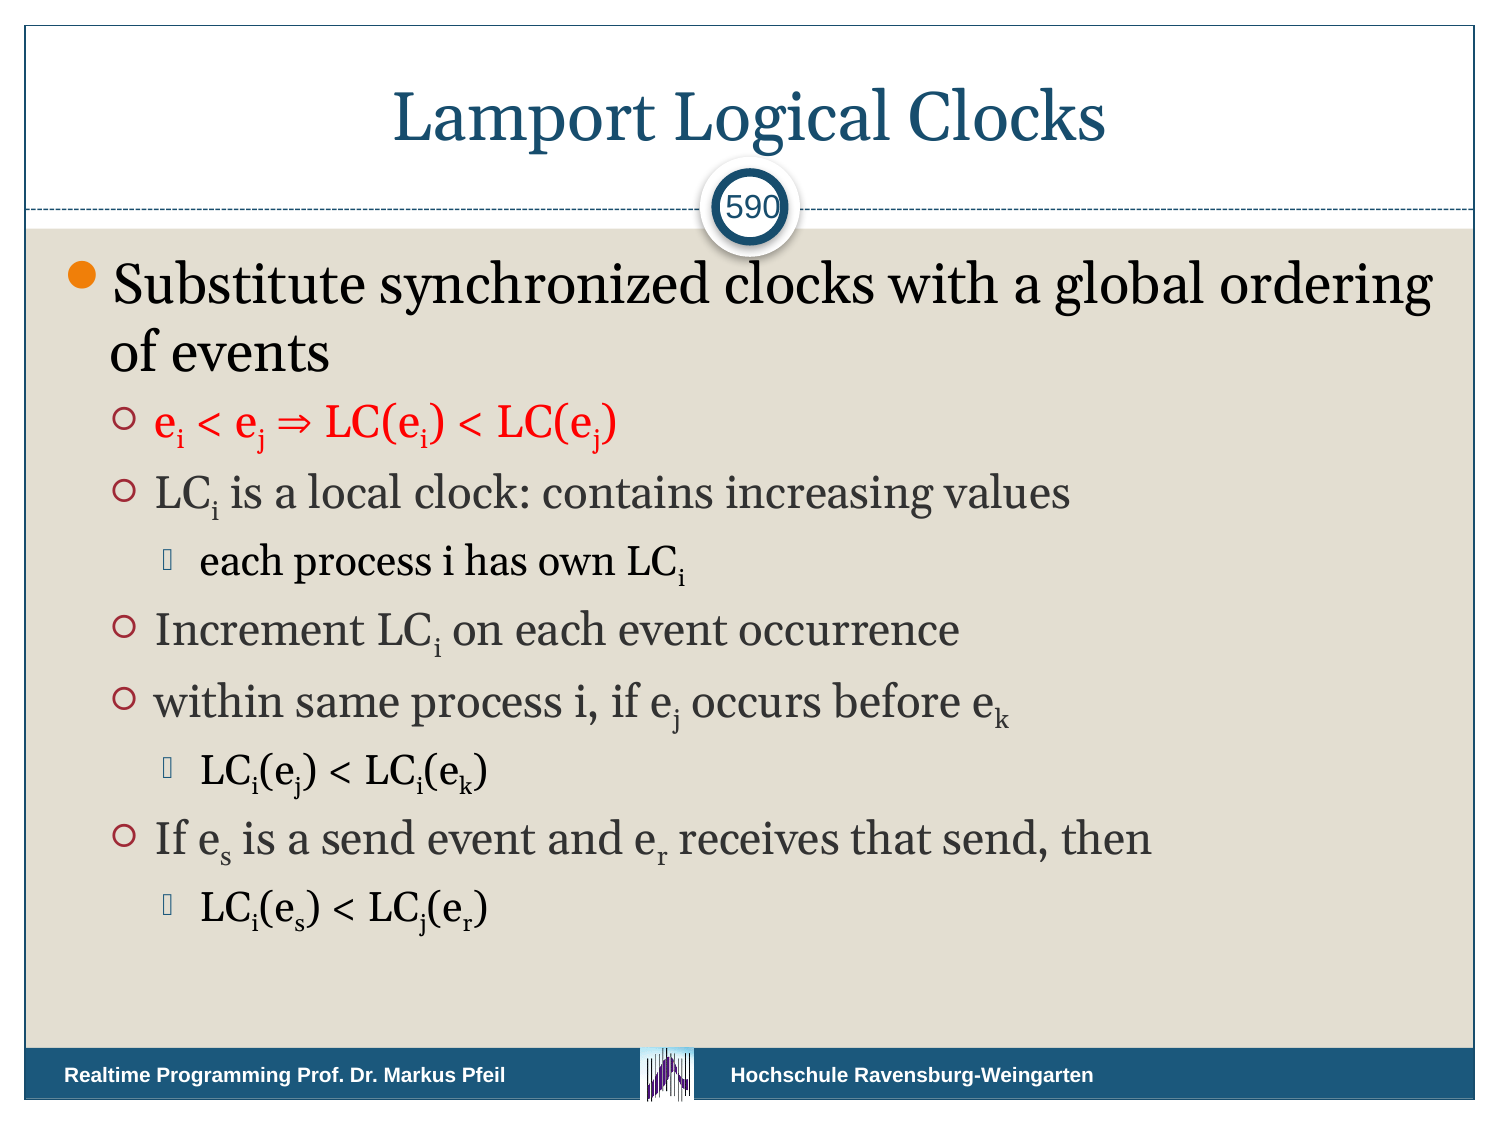

# Lamport Logical Clocks
590
Substitute synchronized clocks with a global ordering of events
ei < ej ⇒ LC(ei) < LC(ej)
LCi is a local clock: contains increasing values
each process i has own LCi
Increment LCi on each event occurrence
within same process i, if ej occurs before ek
LCi(ej) < LCi(ek)
If es is a send event and er receives that send, then
LCi(es) < LCj(er)
Realtime Programming Prof. Dr. Markus Pfeil